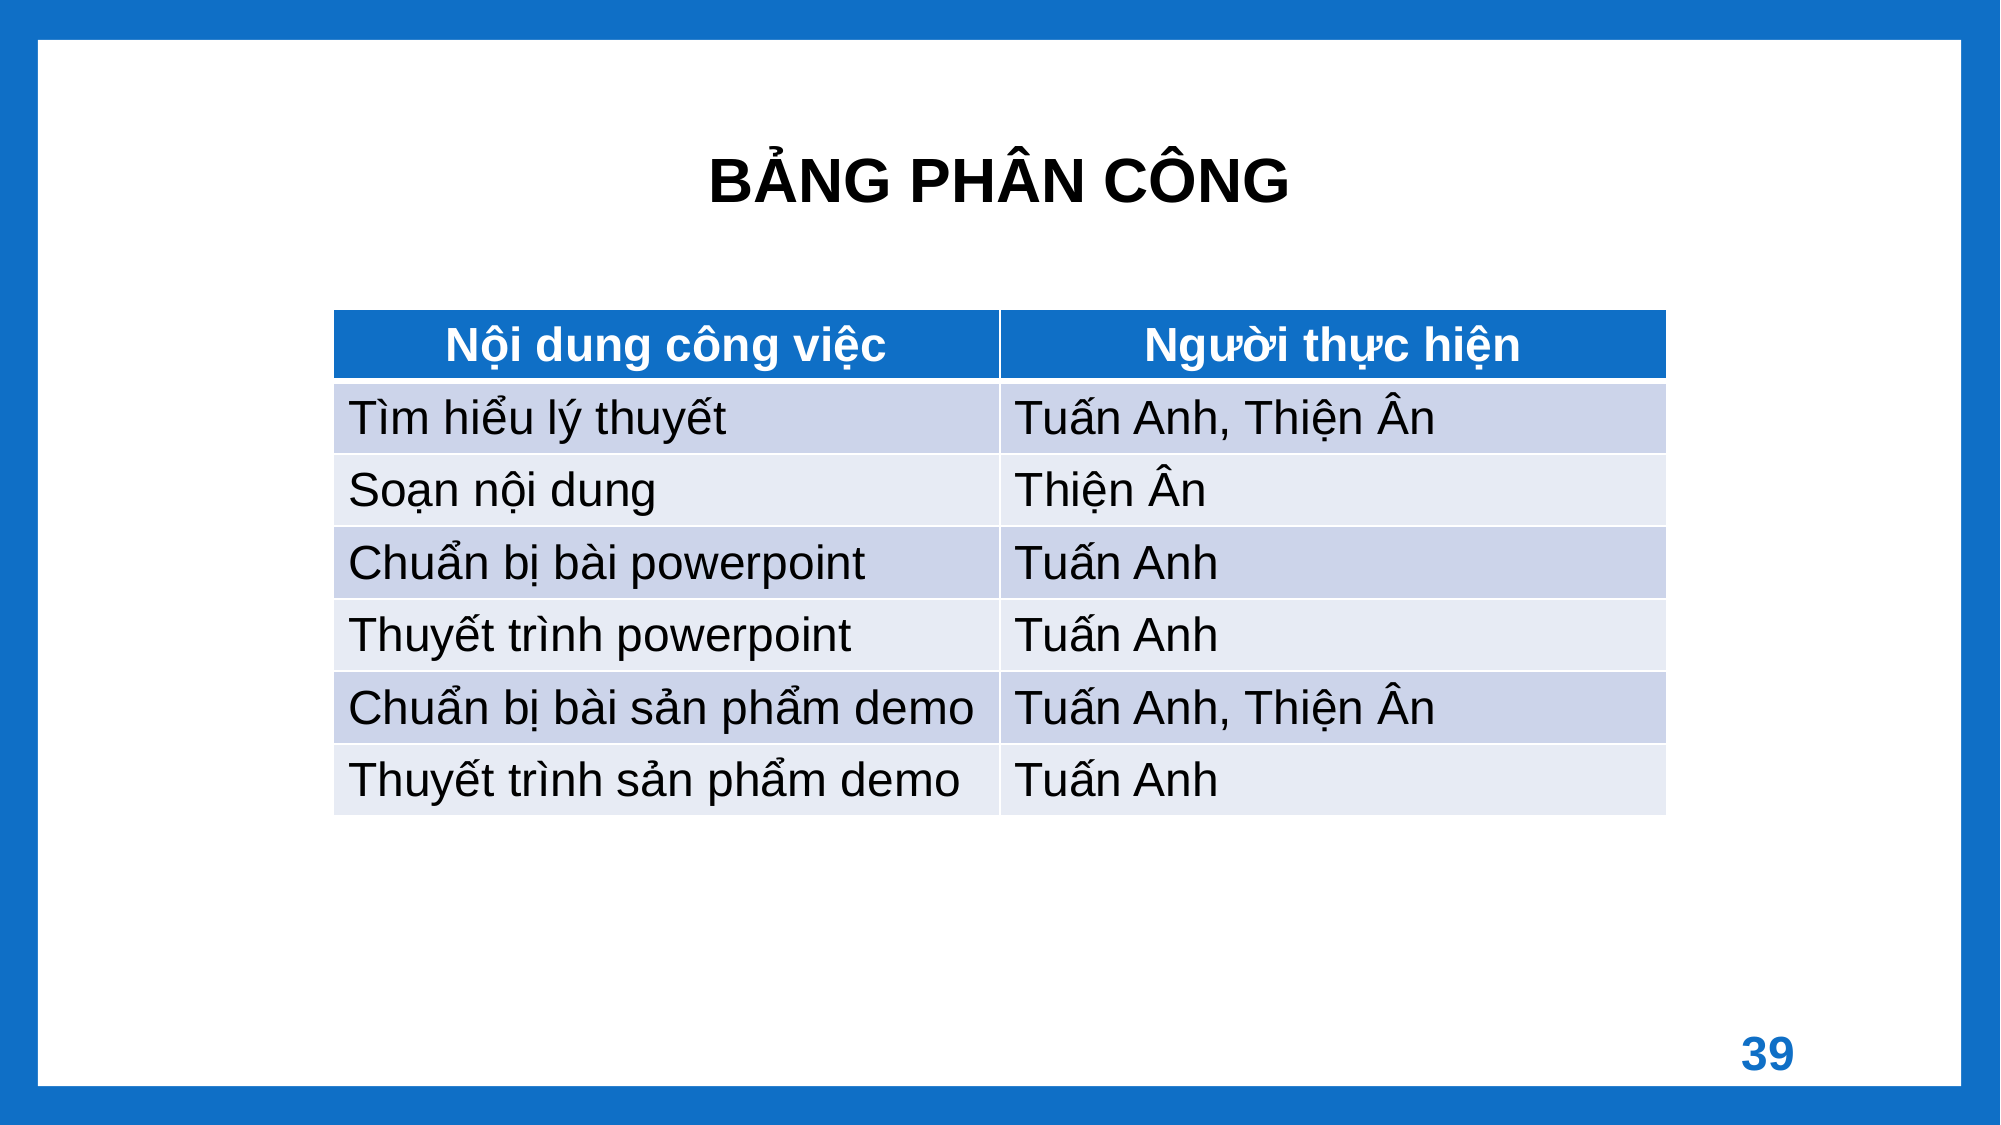

BẢNG PHÂN CÔNG
| Nội dung công việc | Người thực hiện |
| --- | --- |
| Tìm hiểu lý thuyết | Tuấn Anh, Thiện Ân |
| Soạn nội dung | Thiện Ân |
| Chuẩn bị bài powerpoint | Tuấn Anh |
| Thuyết trình powerpoint | Tuấn Anh |
| Chuẩn bị bài sản phẩm demo | Tuấn Anh, Thiện Ân |
| Thuyết trình sản phẩm demo | Tuấn Anh |
39